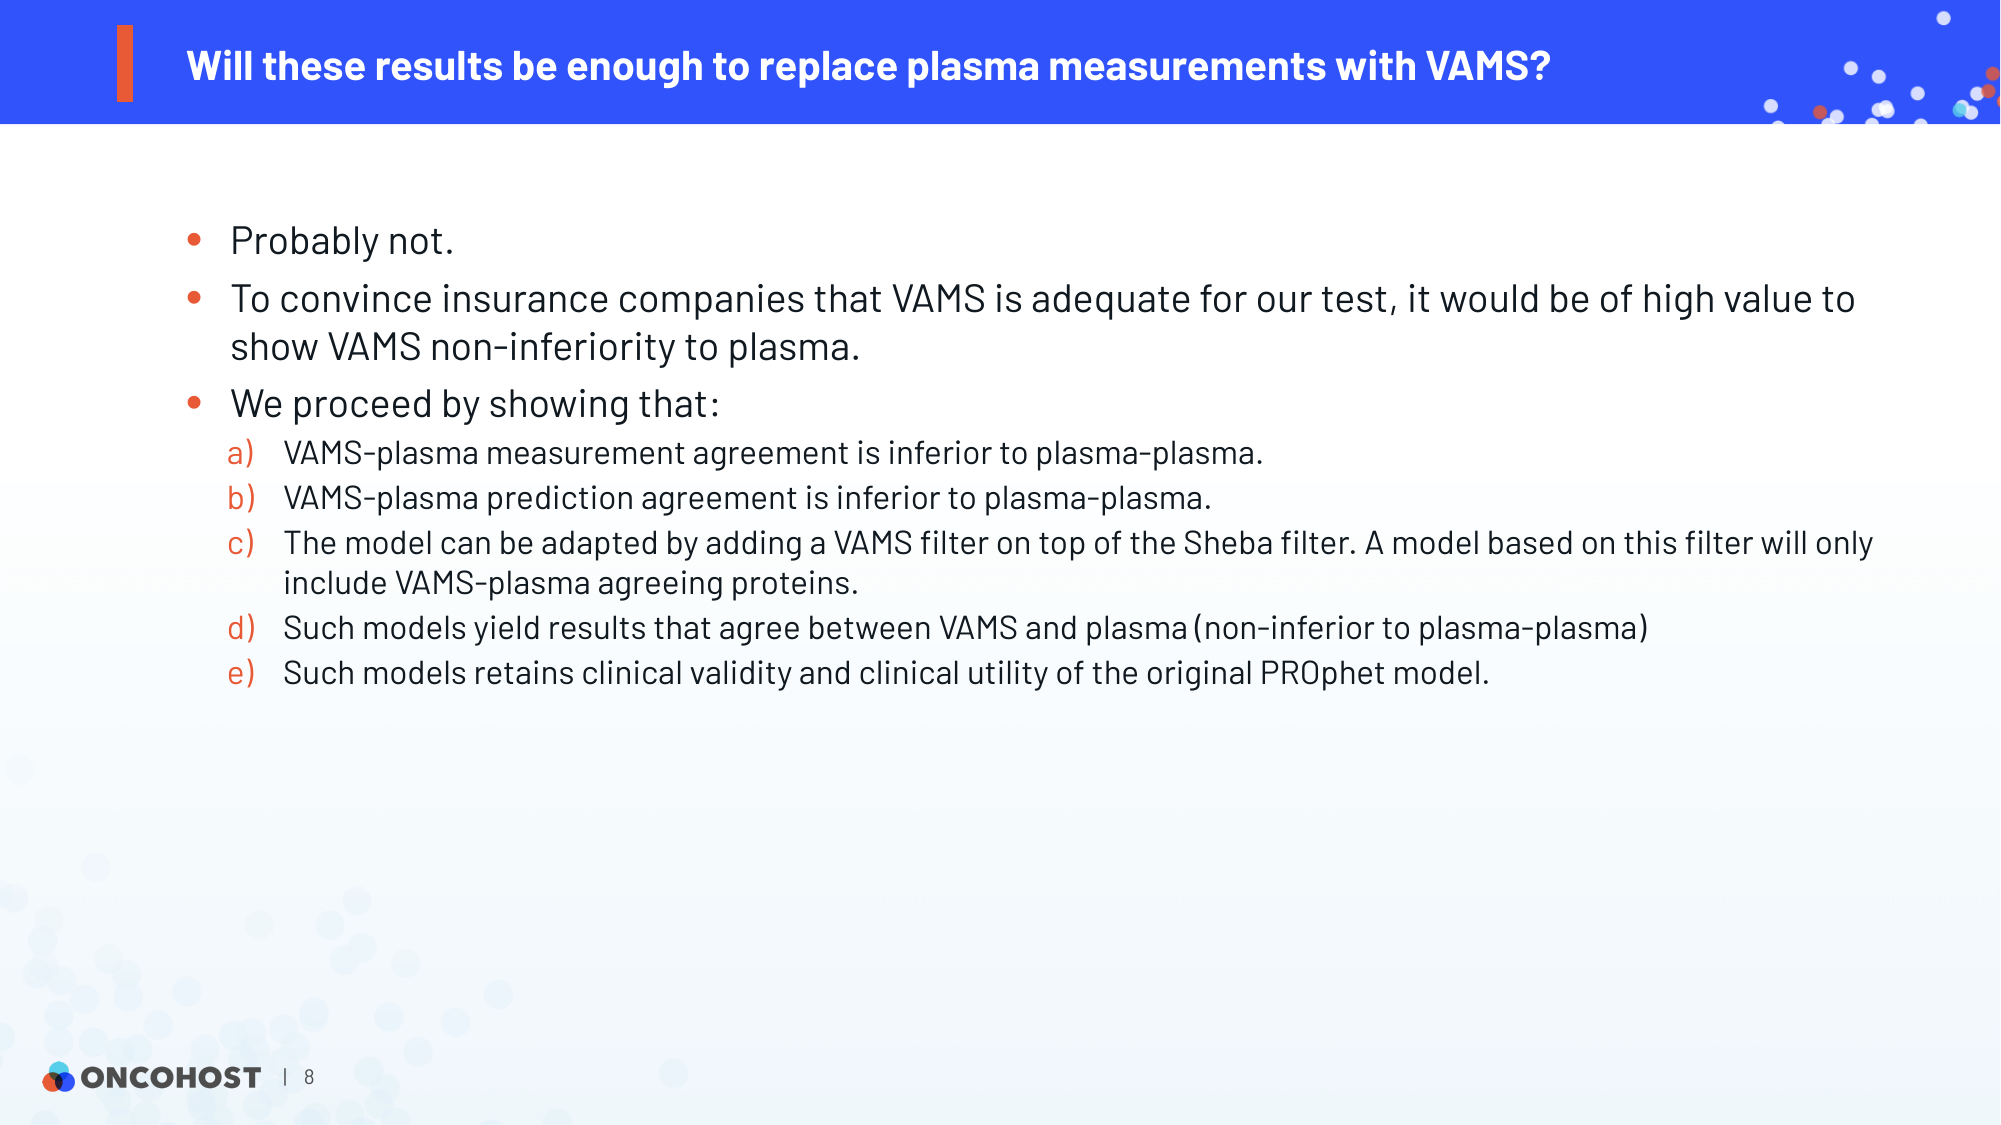

# Will these results be enough to replace plasma measurements with VAMS?
Probably not.
To convince insurance companies that VAMS is adequate for our test, it would be of high value to show VAMS non-inferiority to plasma.
We proceed by showing that:
VAMS-plasma measurement agreement is inferior to plasma-plasma.
VAMS-plasma prediction agreement is inferior to plasma-plasma.
The model can be adapted by adding a VAMS filter on top of the Sheba filter. A model based on this filter will only include VAMS-plasma agreeing proteins.
Such models yield results that agree between VAMS and plasma (non-inferior to plasma-plasma)
Such models retains clinical validity and clinical utility of the original PROphet model.
|    8